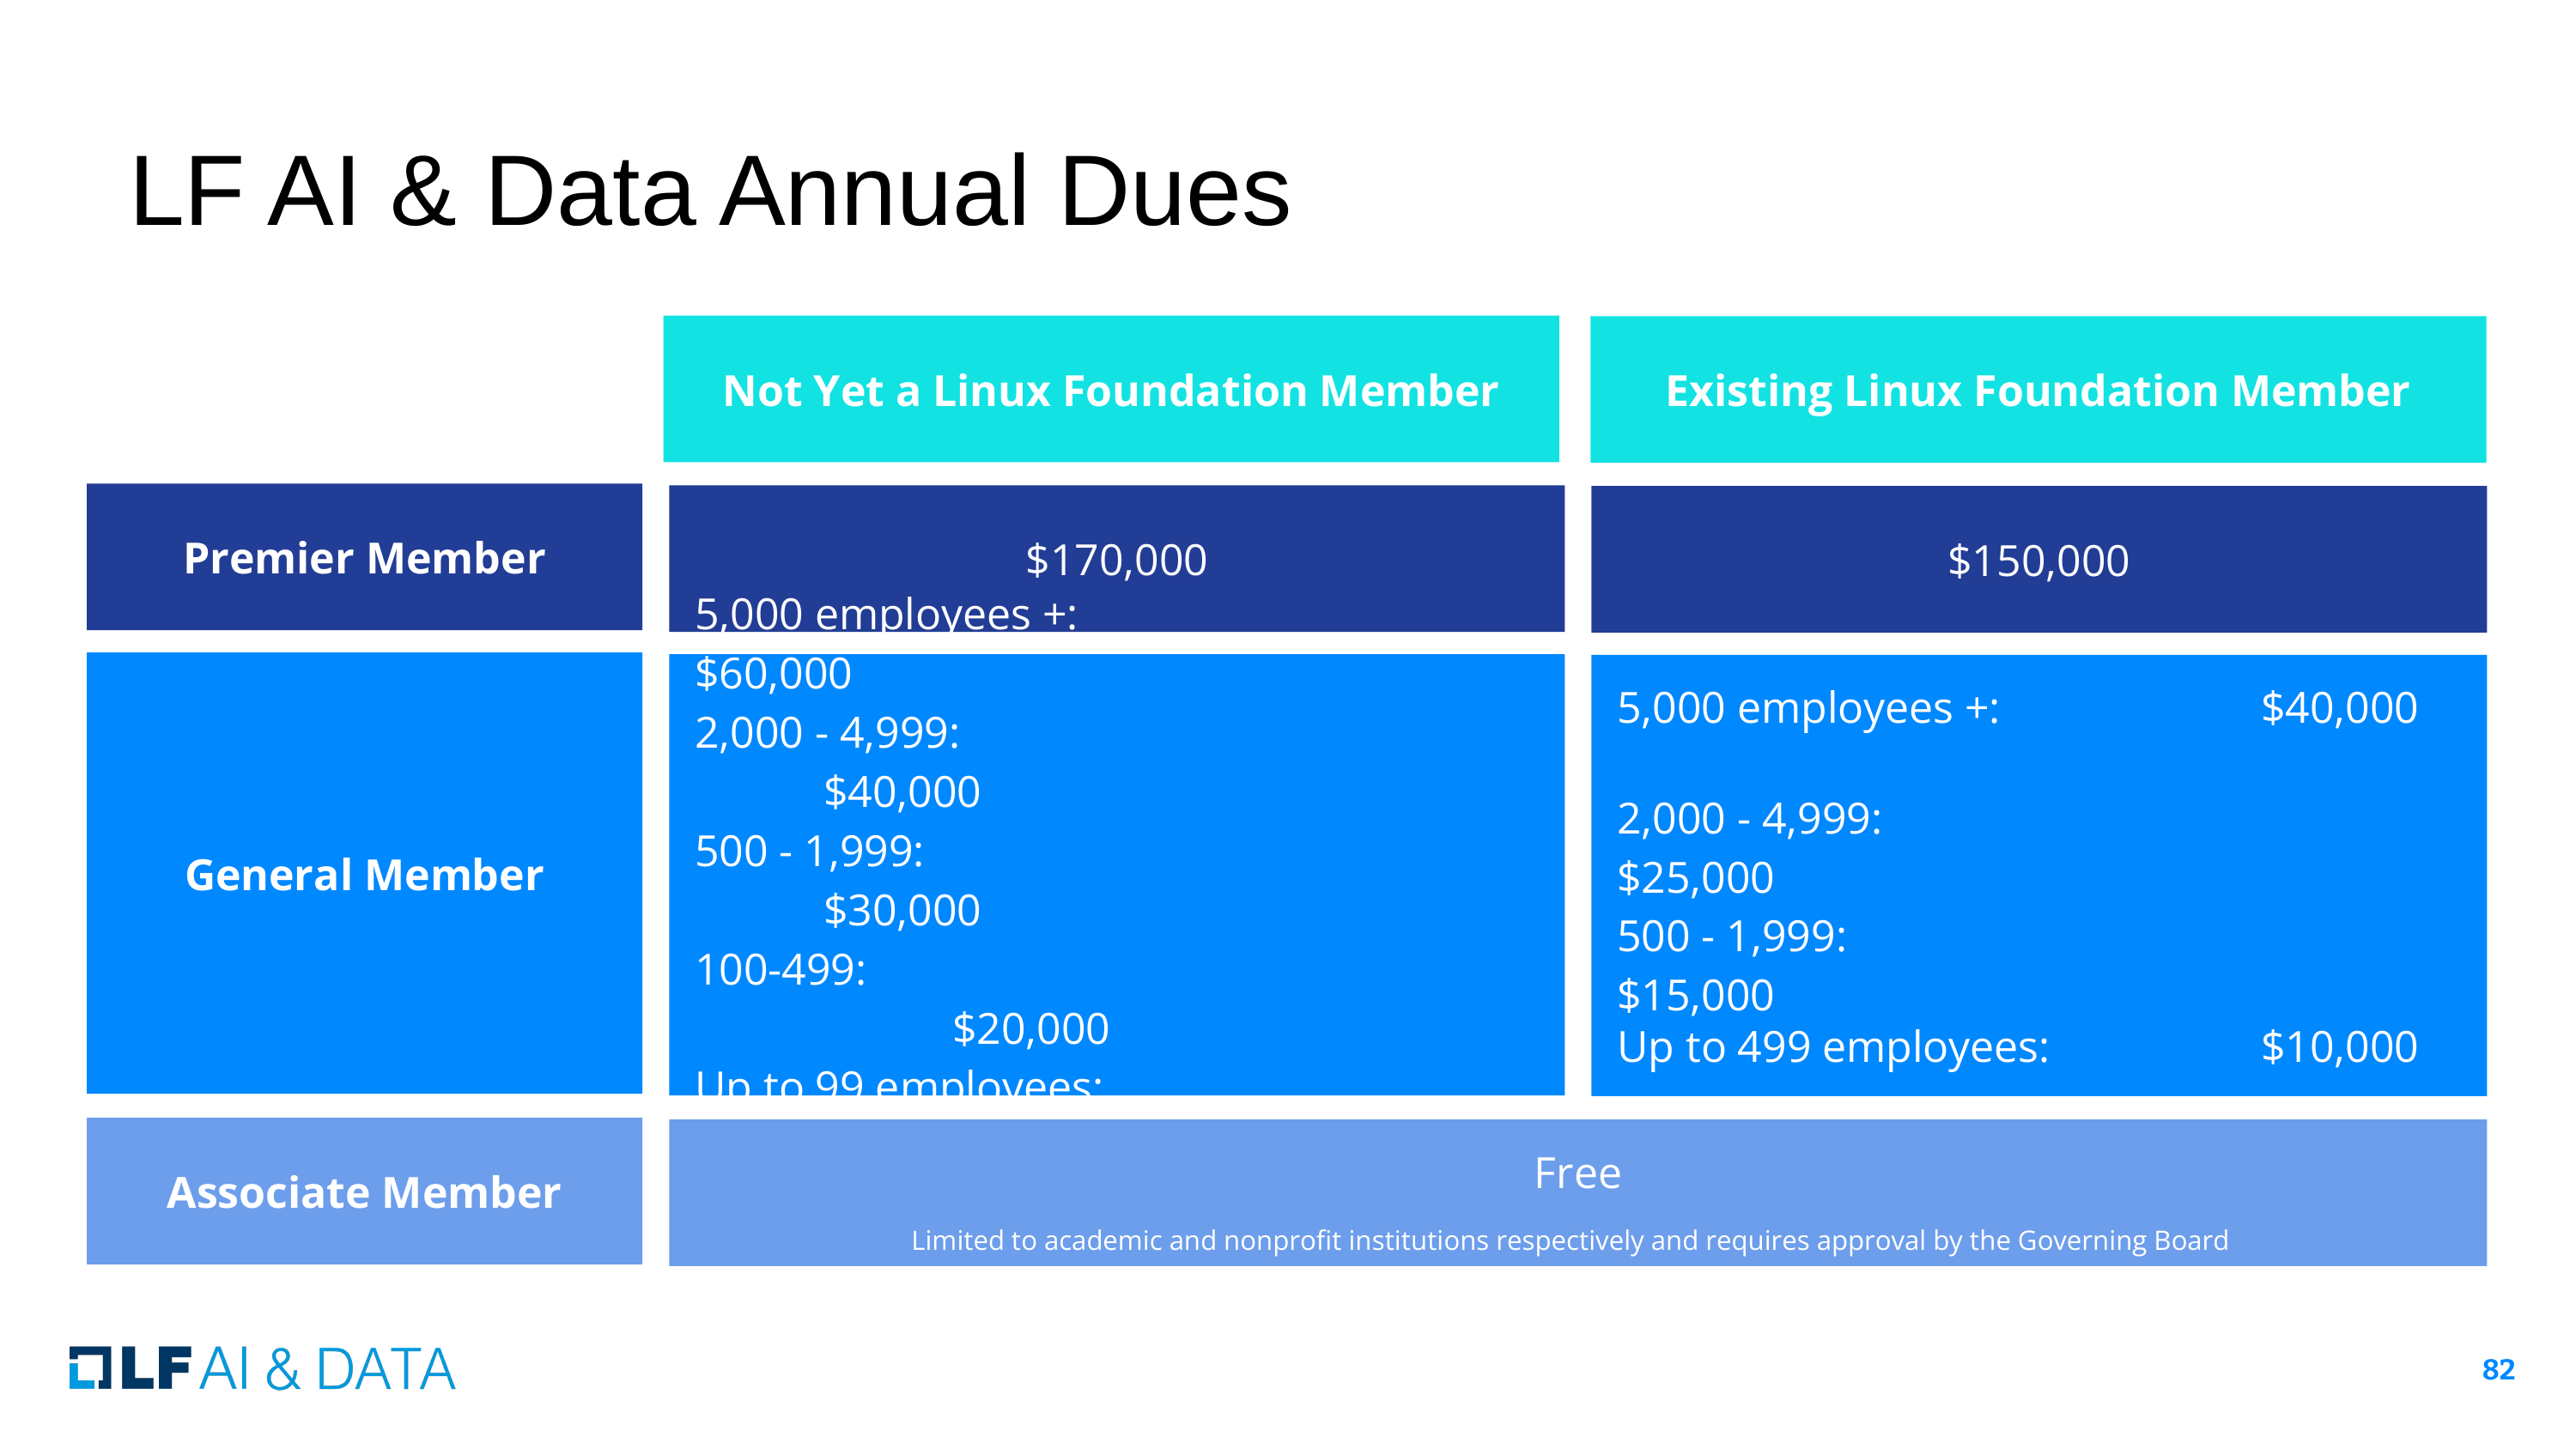

# LF AI & Data Annual Dues
Not Yet a Linux Foundation Member
Existing Linux Foundation Member
Premier Member
$170,000
$150,000
General Member
5,000 employees +:  			$60,000
2,000 - 4,999: 					$40,000
500 - 1,999:  						$30,000
100-499:							$20,000
Up to 99 employees:			$15,000
5,000 employees +:  		$40,000
2,000 - 4,999:  				$25,000
500 - 1,999:  					$15,000
Up to 499 employees: 		$10,000
Associate Member
Free
Limited to academic and nonprofit institutions respectively and requires approval by the Governing Board
82